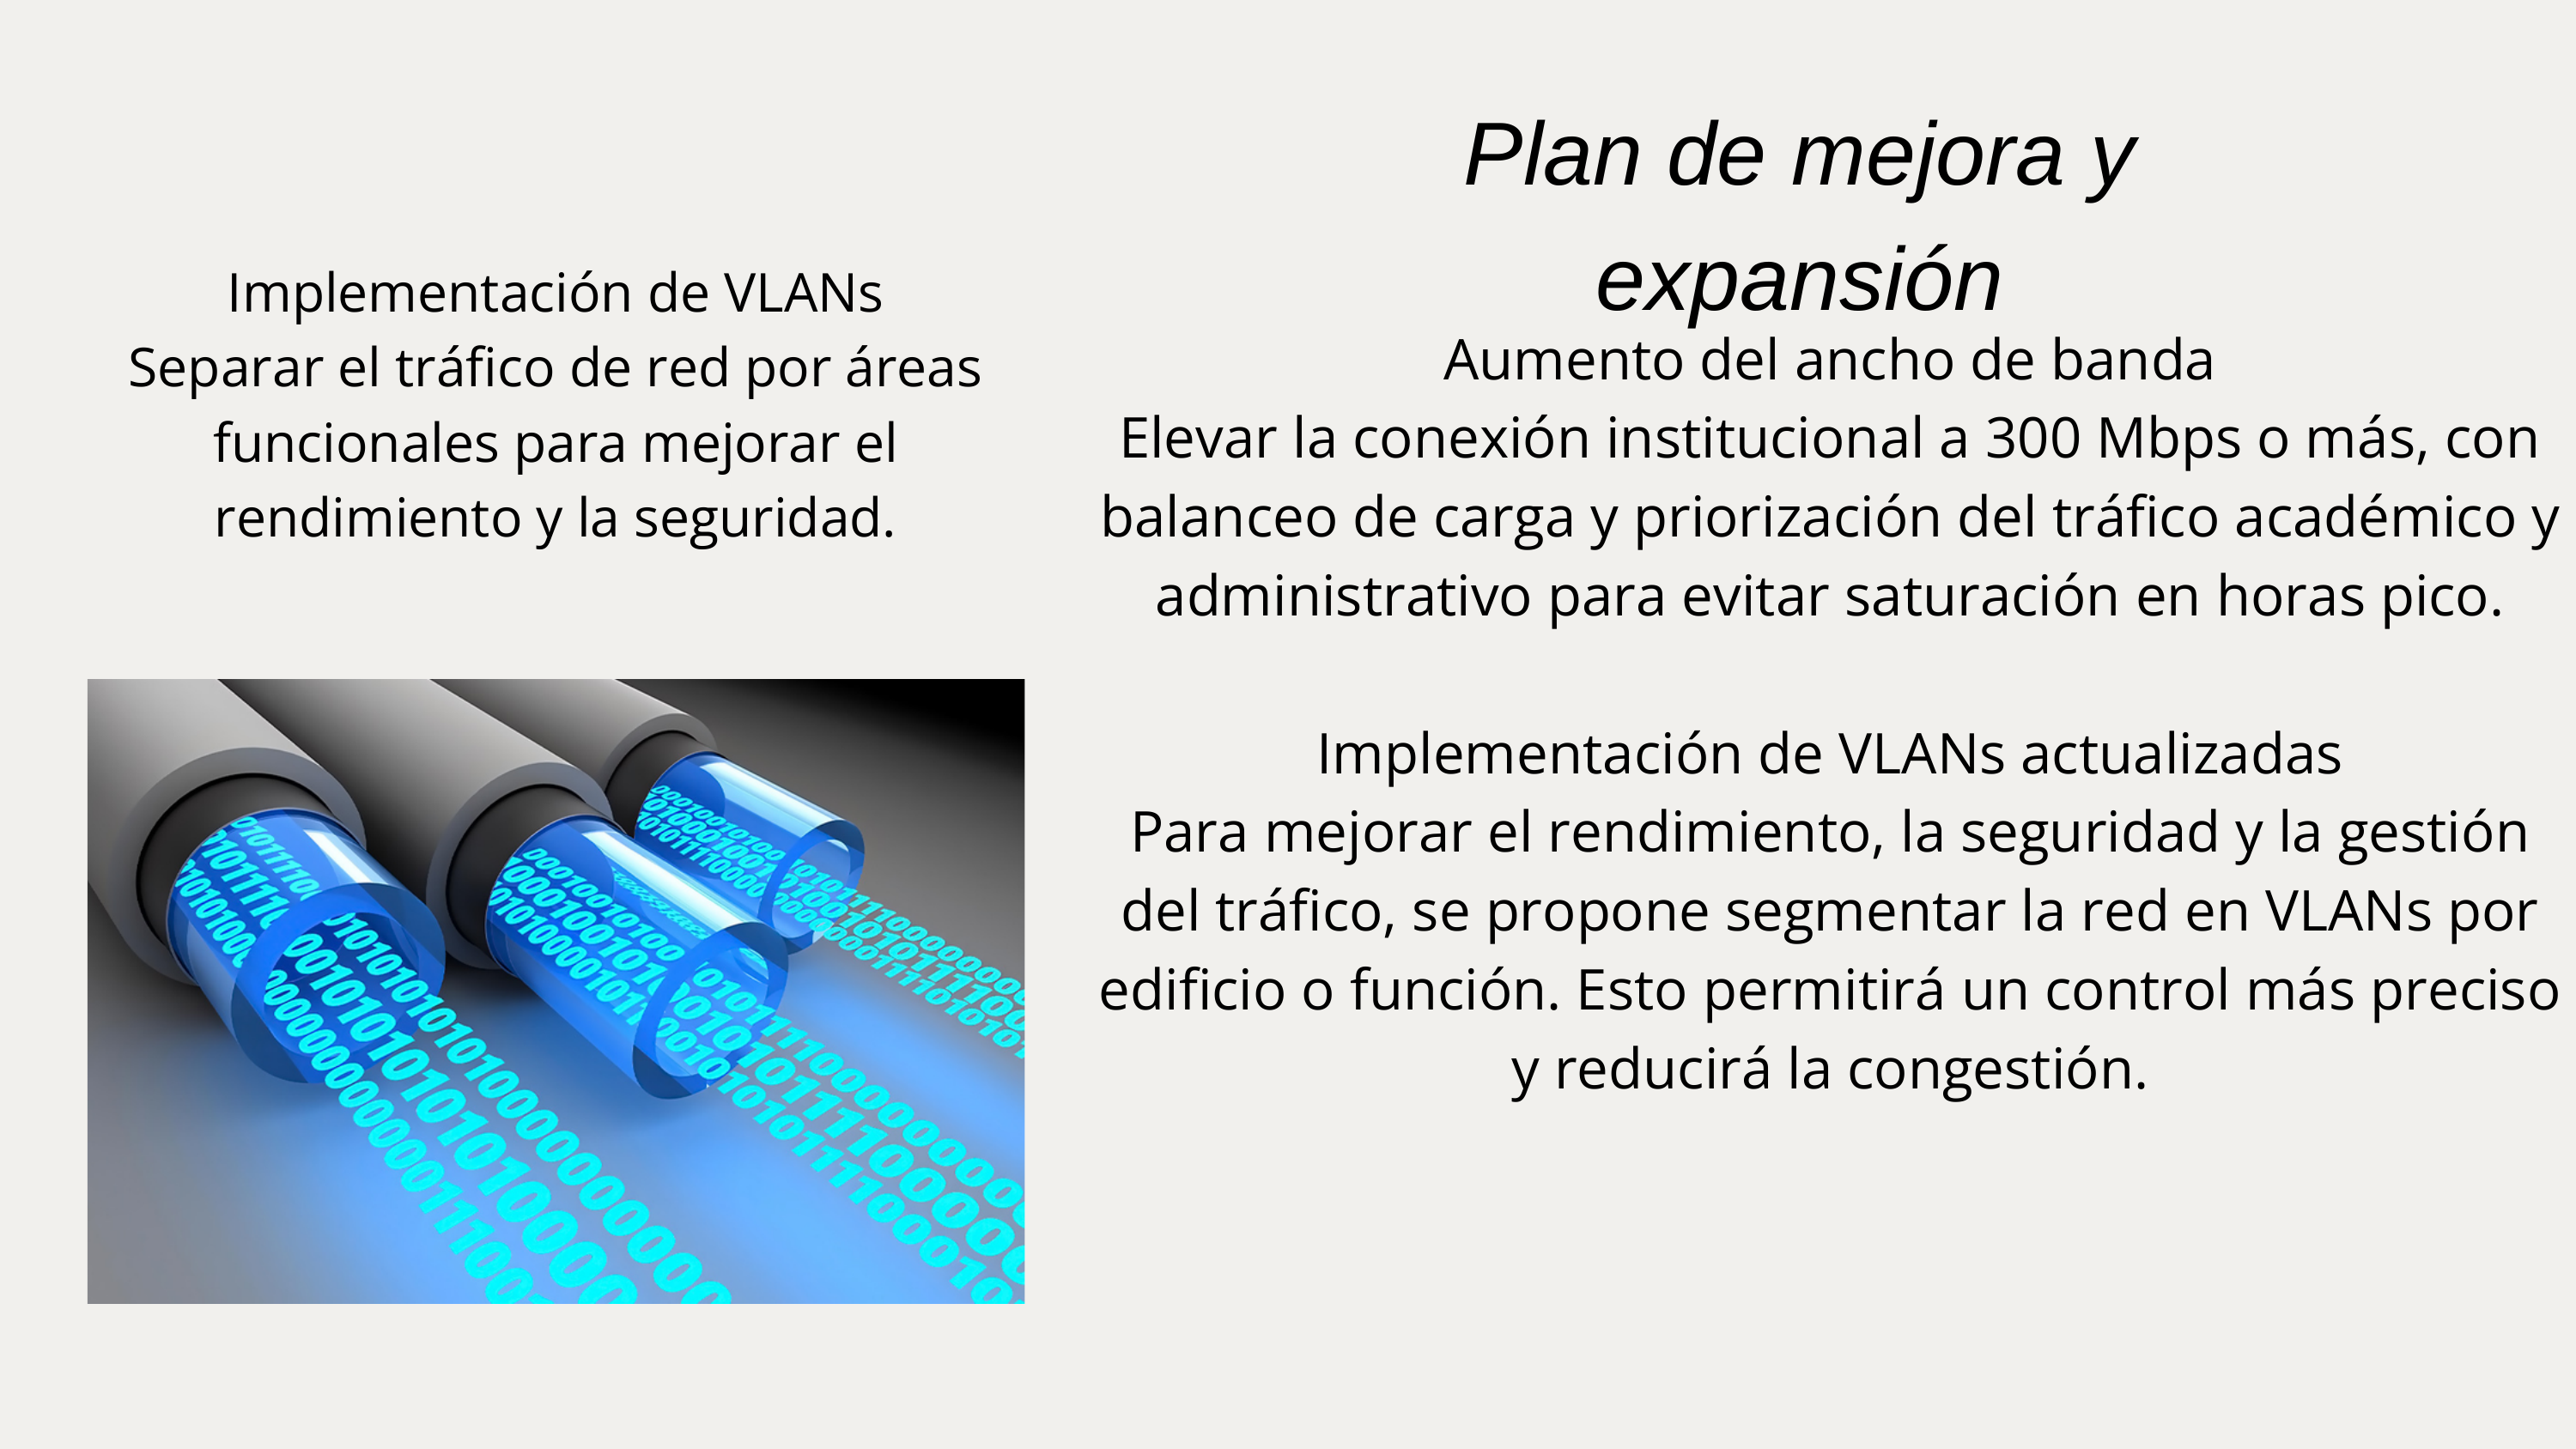

Plan de mejora y expansión
Implementación de VLANs
Separar el tráfico de red por áreas funcionales para mejorar el rendimiento y la seguridad.
Aumento del ancho de banda
Elevar la conexión institucional a 300 Mbps o más, con balanceo de carga y priorización del tráfico académico y administrativo para evitar saturación en horas pico.

Implementación de VLANs actualizadas
Para mejorar el rendimiento, la seguridad y la gestión del tráfico, se propone segmentar la red en VLANs por edificio o función. Esto permitirá un control más preciso y reducirá la congestión.